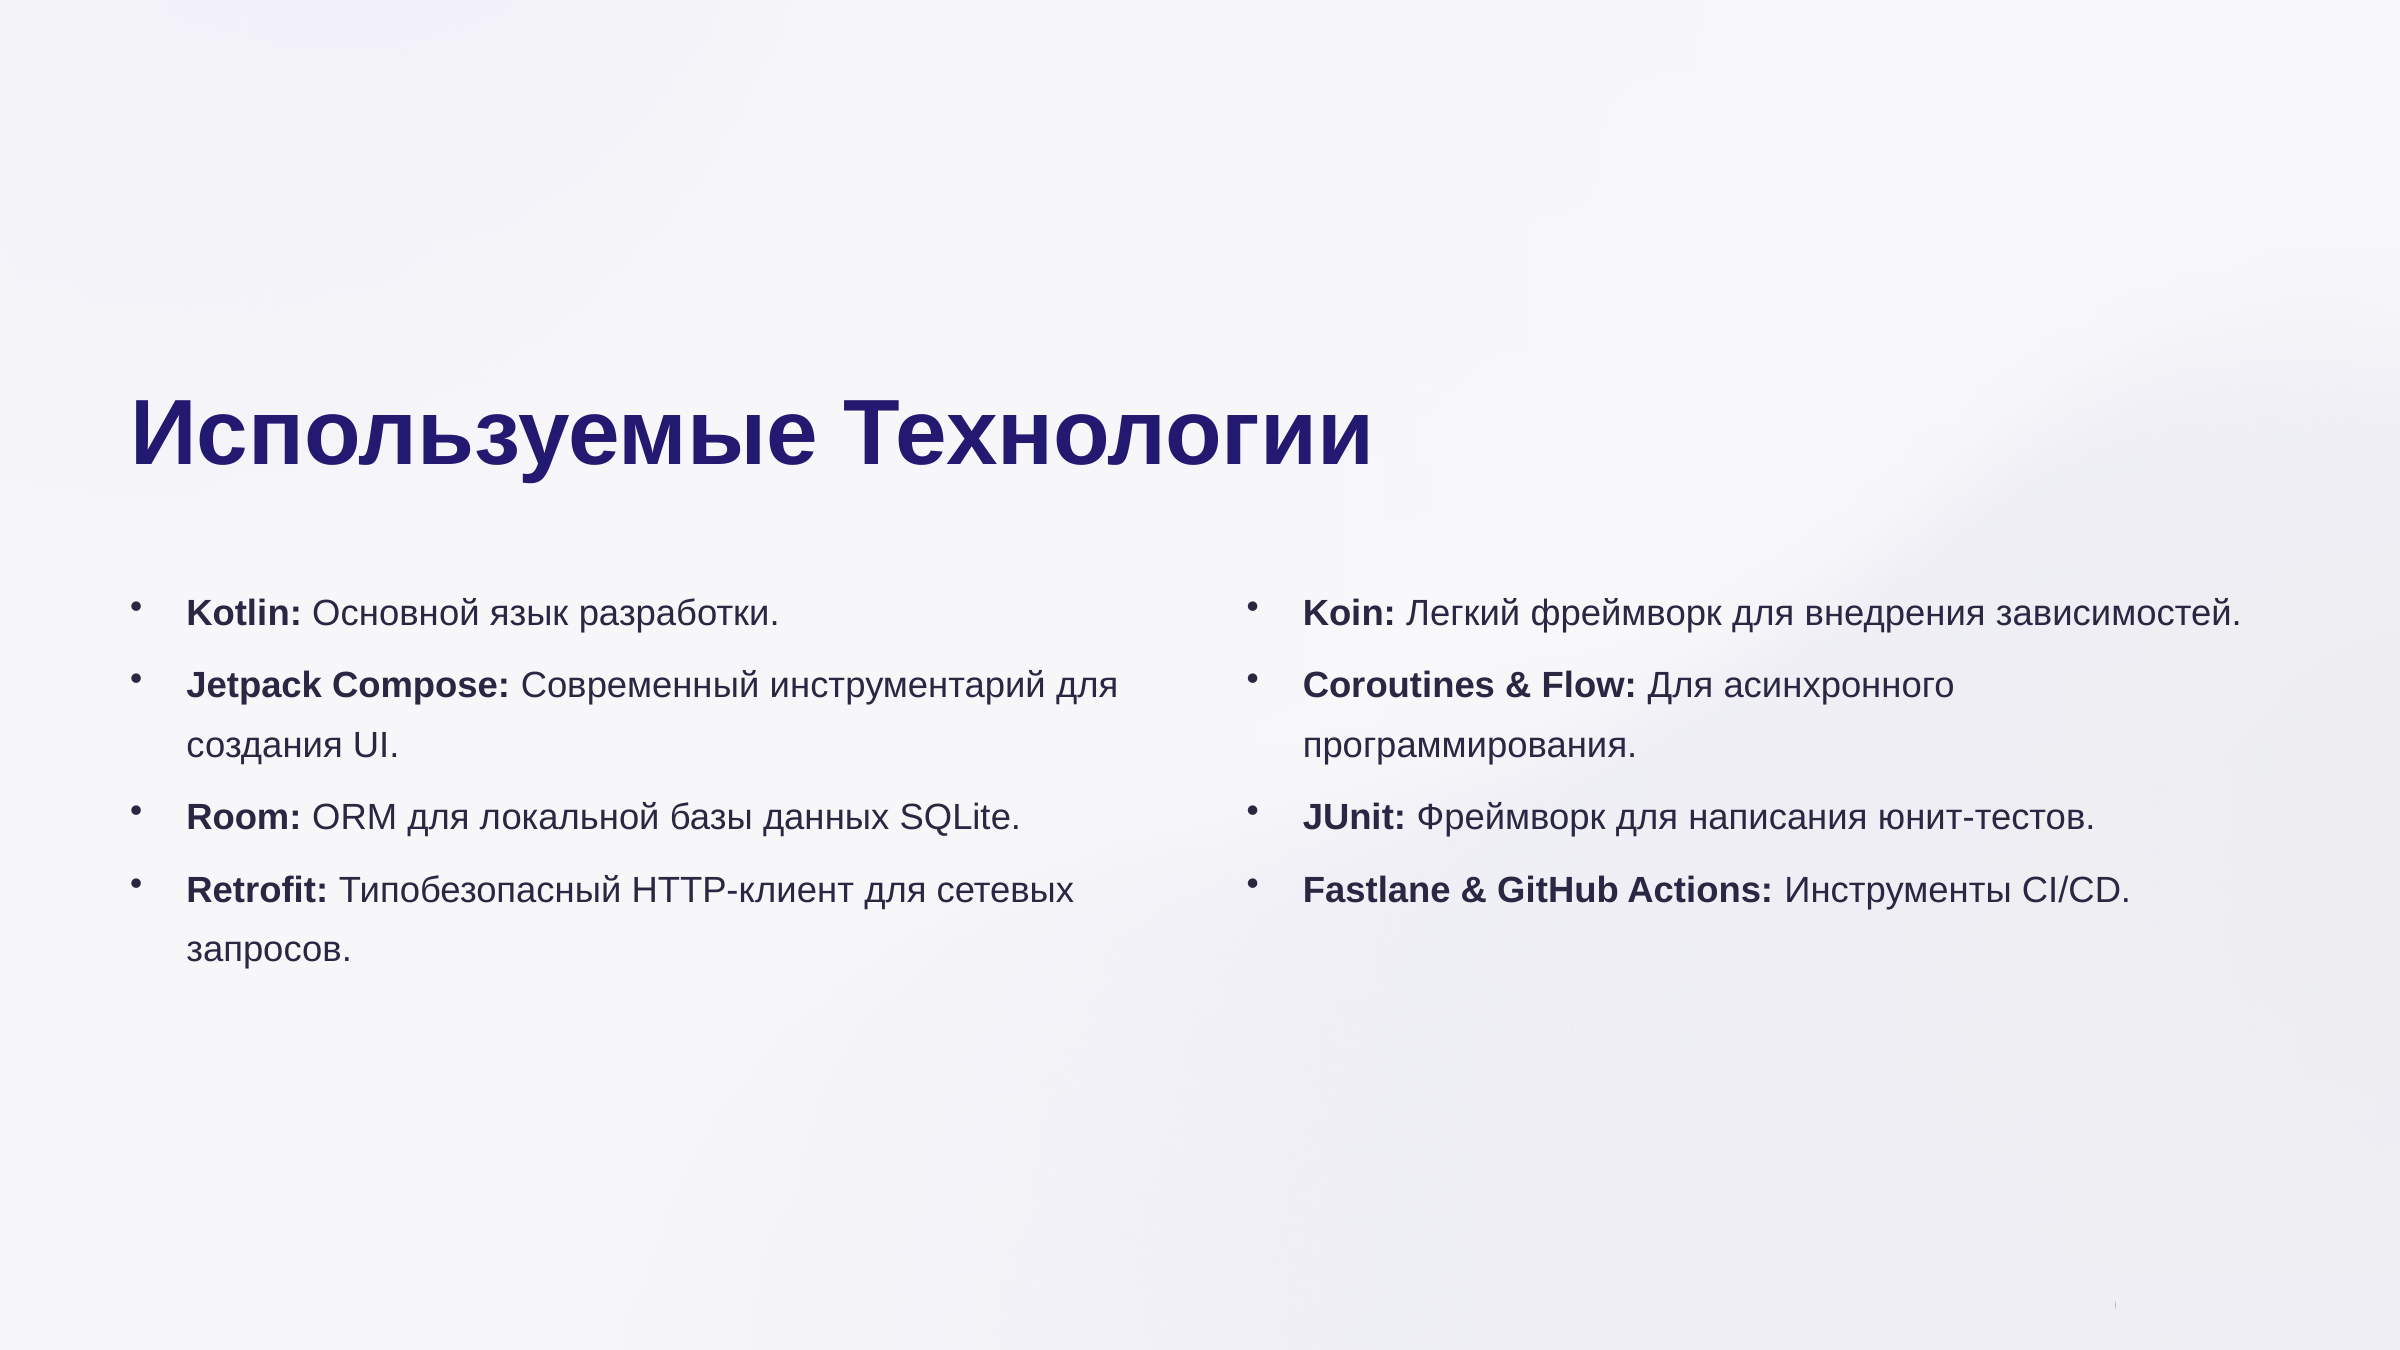

Используемые Технологии
Kotlin: Основной язык разработки.
Koin: Легкий фреймворк для внедрения зависимостей.
Jetpack Compose: Современный инструментарий для создания UI.
Coroutines & Flow: Для асинхронного программирования.
Room: ORM для локальной базы данных SQLite.
JUnit: Фреймворк для написания юнит-тестов.
Retrofit: Типобезопасный HTTP-клиент для сетевых запросов.
Fastlane & GitHub Actions: Инструменты CI/CD.